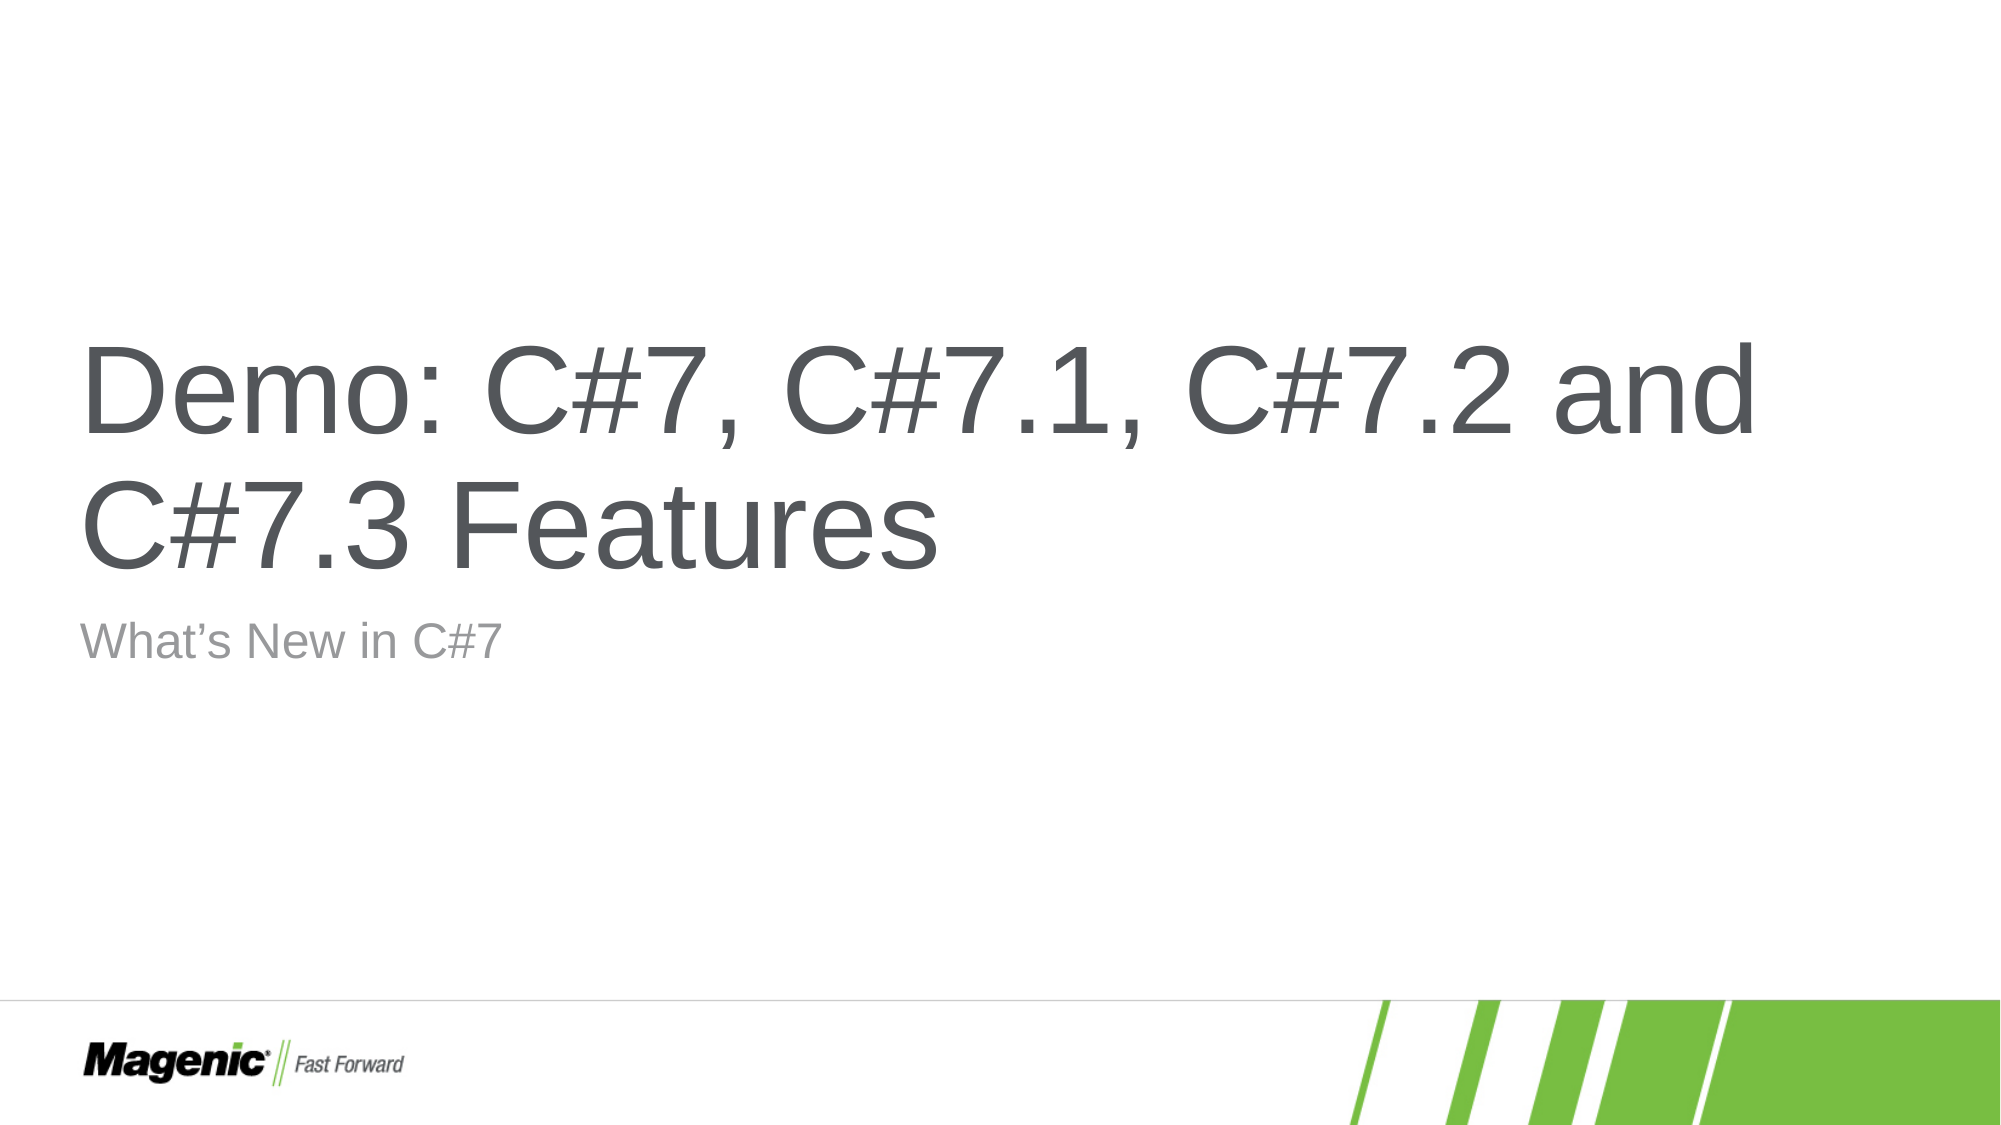

# Demo: C#7, C#7.1, C#7.2 and C#7.3 Features
What’s New in C#7